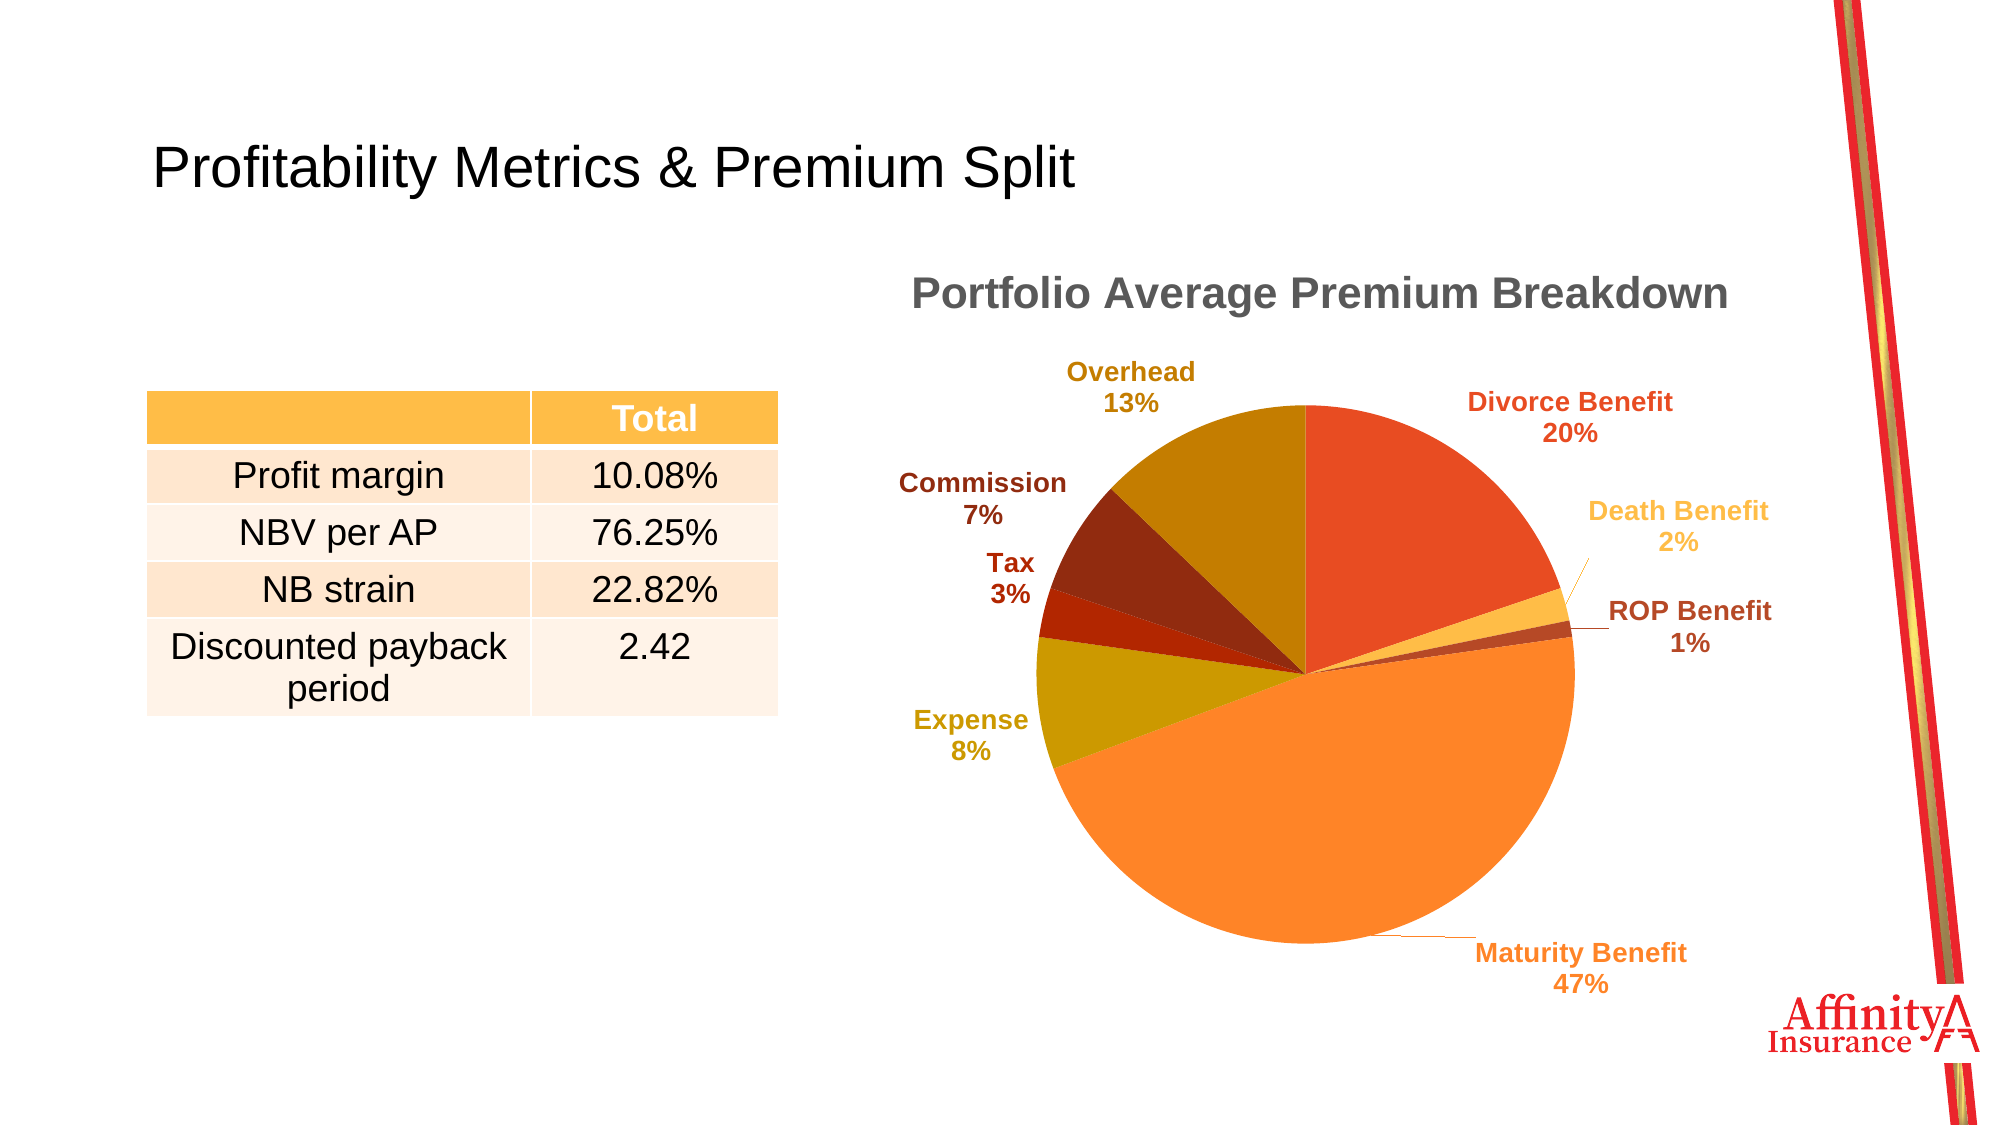

# Profitability Metrics & Premium Split

### Chart: Portfolio Average Premium Breakdown

| Category |  |
|---|---|
| Divorce Benefit | 0.2 |
| Death Benefit | 0.020000000000000028 |
| ROP Benefit | 0.010000000000000014 |
| Maturity Benefit | 0.4700000000000001 |
| Expense | 0.08000000000000011 |
| Tax | 0.030000000000000016 |
| Commission | 0.07000000000000003 |
| Overhead | 0.13 |
|  | Total |
| --- | --- |
| Profit margin | 10.08% |
| NBV per AP | 76.25% |
| NB strain | 22.82% |
| Discounted payback period | 2.42 |